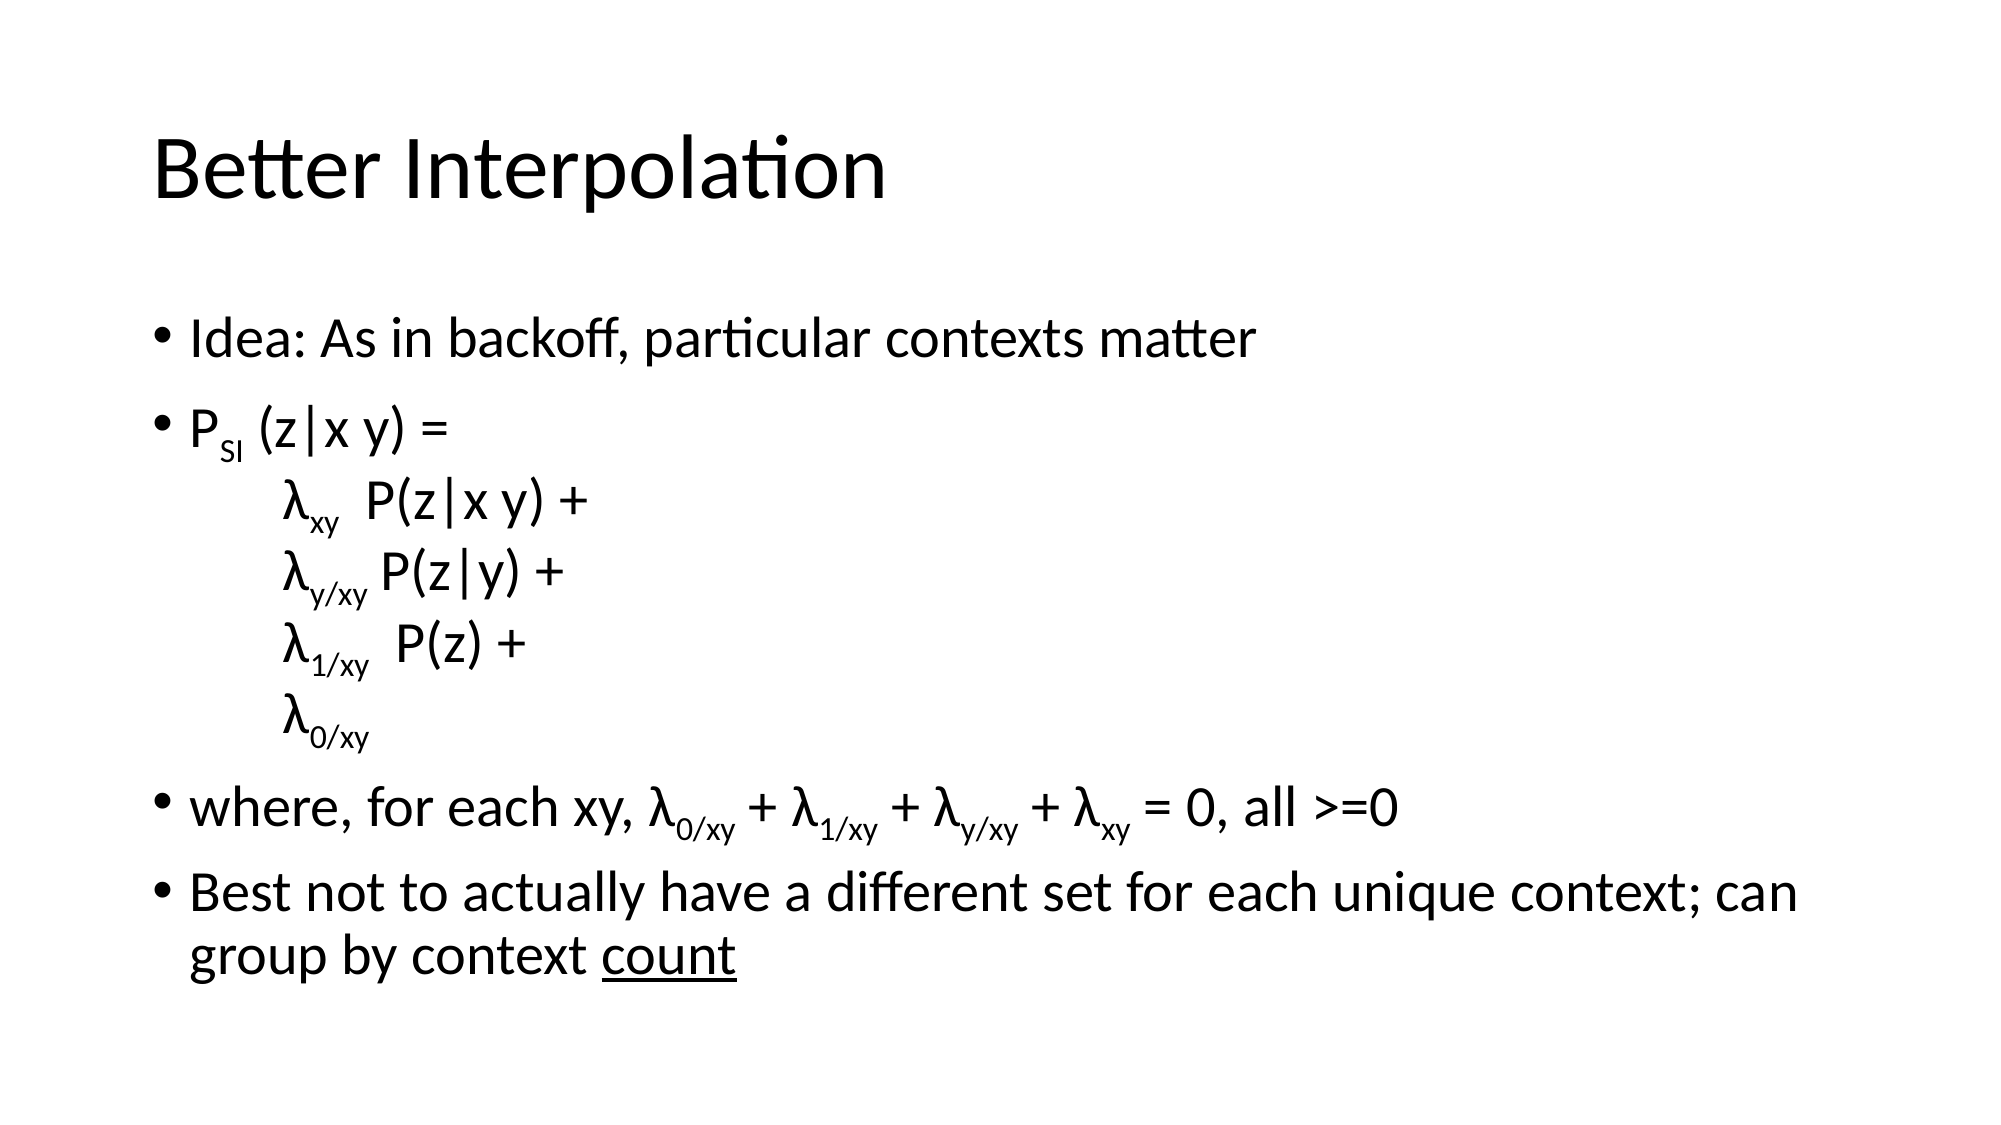

# Better Interpolation
Idea: As in backoff, particular contexts matter
PSI (z|x y) =
       λxy  P(z|x y) +
       λy/xy P(z|y) +
       λ1/xy  P(z) +
       λ0/xy
where, for each xy, λ0/xy + λ1/xy + λy/xy + λxy = 0, all >=0
Best not to actually have a different set for each unique context; can group by context count